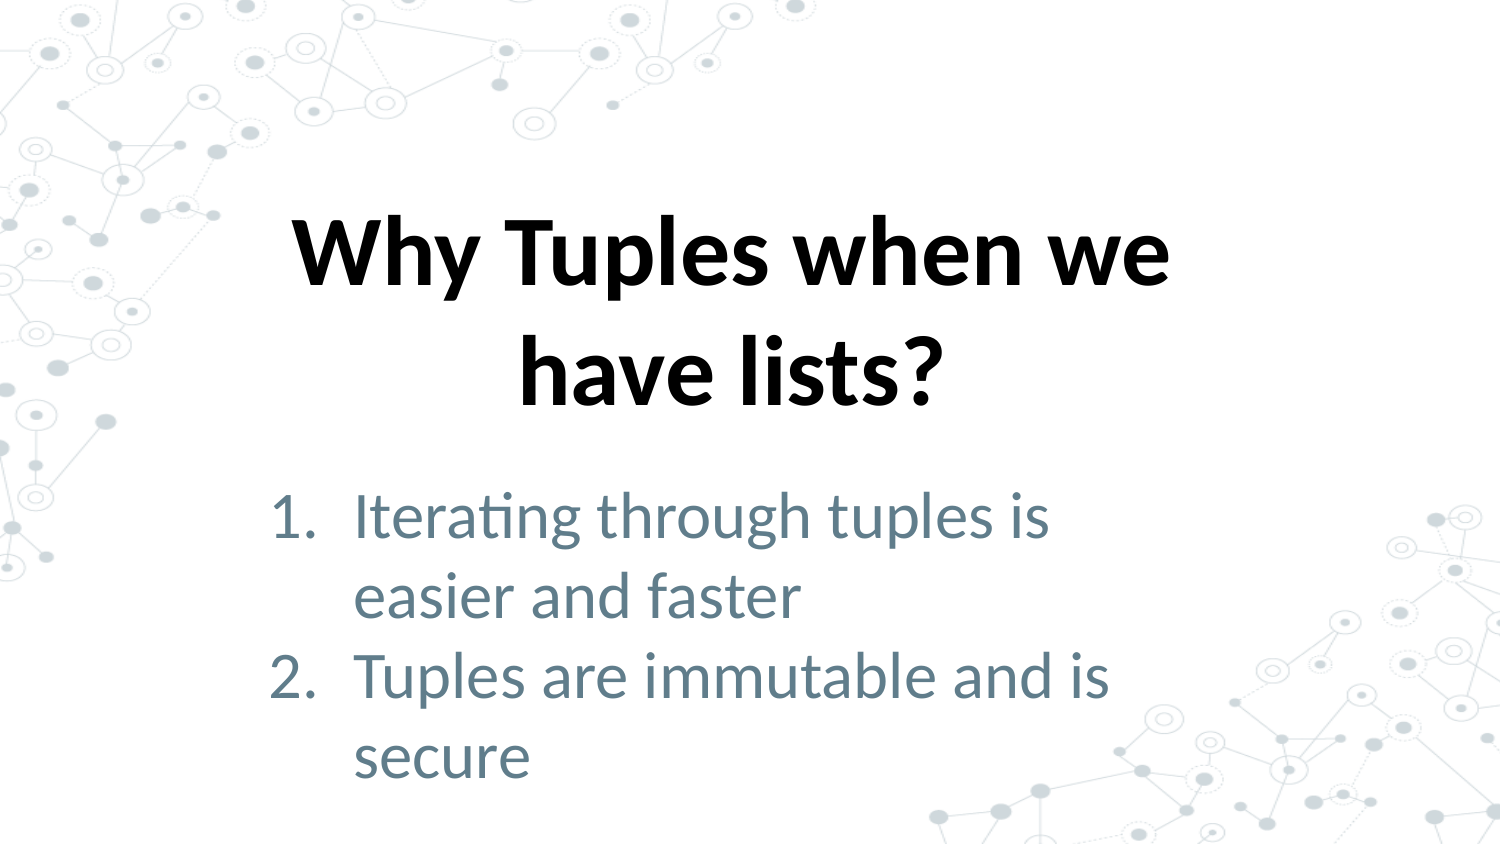

# Why Tuples when we have lists?
Iterating through tuples is easier and faster
Tuples are immutable and is secure